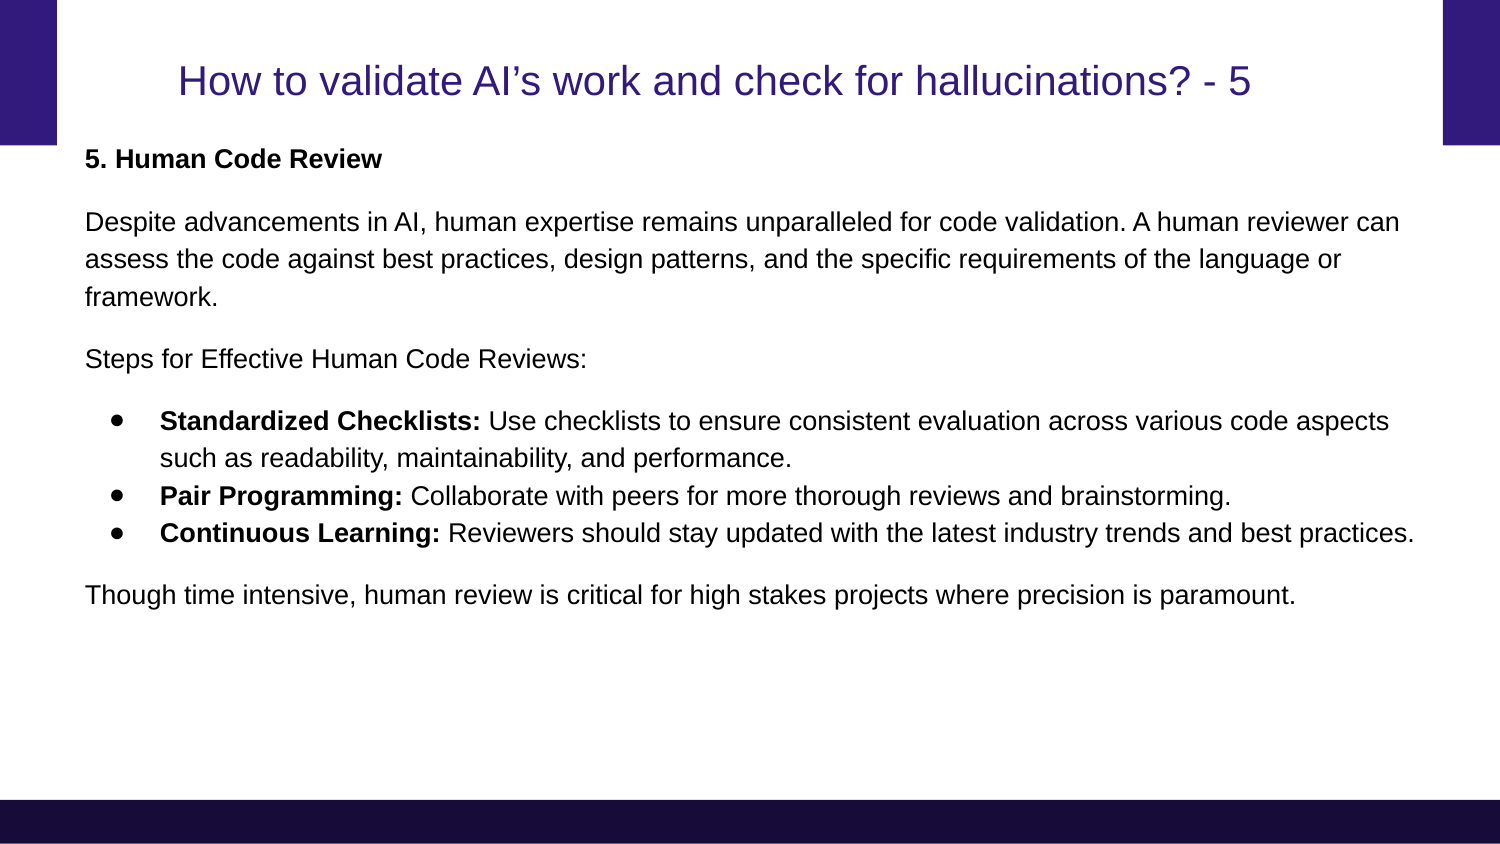

# How to validate AI’s work and check for hallucinations? - 5
5. Human Code Review
Despite advancements in AI, human expertise remains unparalleled for code validation. A human reviewer can assess the code against best practices, design patterns, and the specific requirements of the language or framework.
Steps for Effective Human Code Reviews:
Standardized Checklists: Use checklists to ensure consistent evaluation across various code aspects such as readability, maintainability, and performance.
Pair Programming: Collaborate with peers for more thorough reviews and brainstorming.
Continuous Learning: Reviewers should stay updated with the latest industry trends and best practices.
Though time intensive, human review is critical for high stakes projects where precision is paramount.